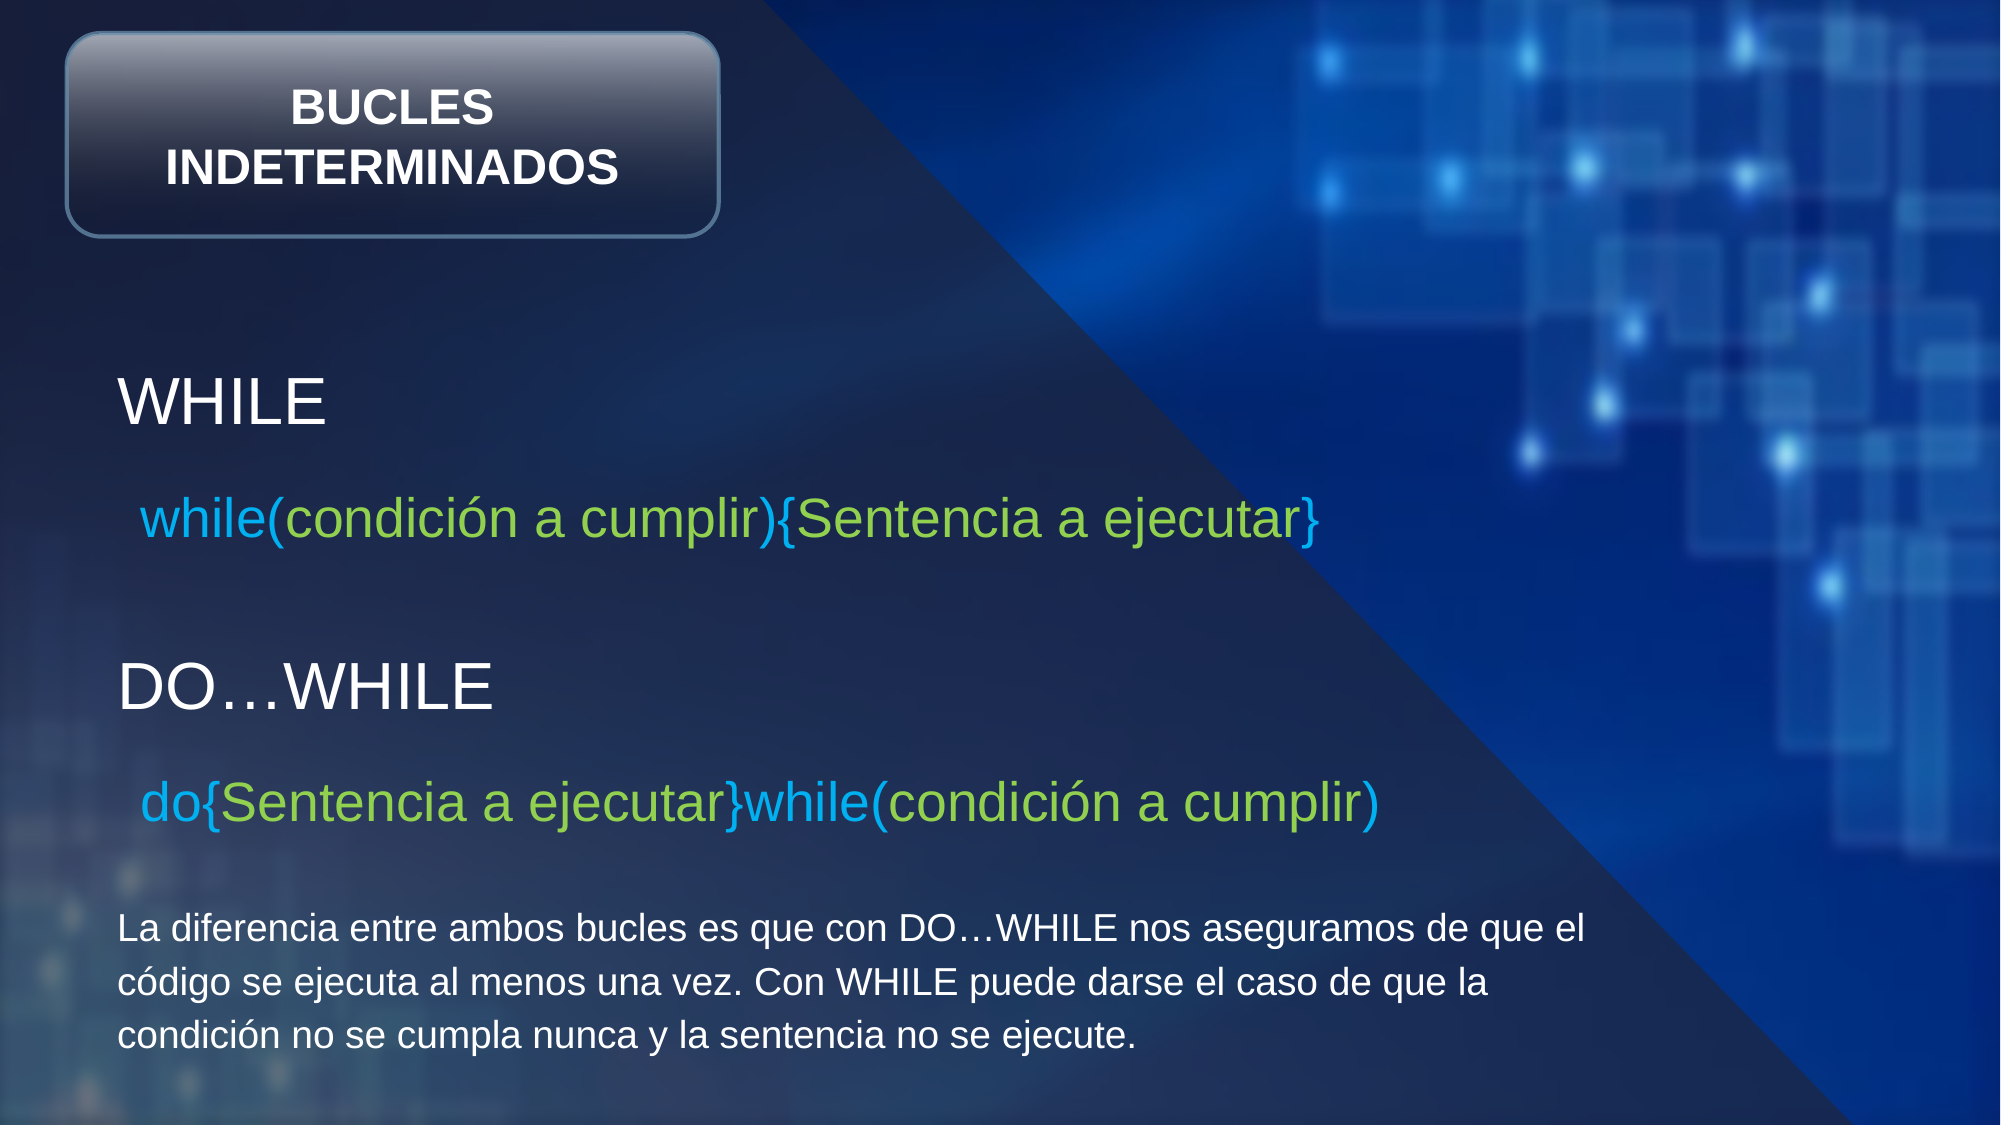

BUCLES INDETERMINADOS
WHILE
while(condición a cumplir){Sentencia a ejecutar}
DO…WHILE
do{Sentencia a ejecutar}while(condición a cumplir)
La diferencia entre ambos bucles es que con DO…WHILE nos aseguramos de que el código se ejecuta al menos una vez. Con WHILE puede darse el caso de que la condición no se cumpla nunca y la sentencia no se ejecute.